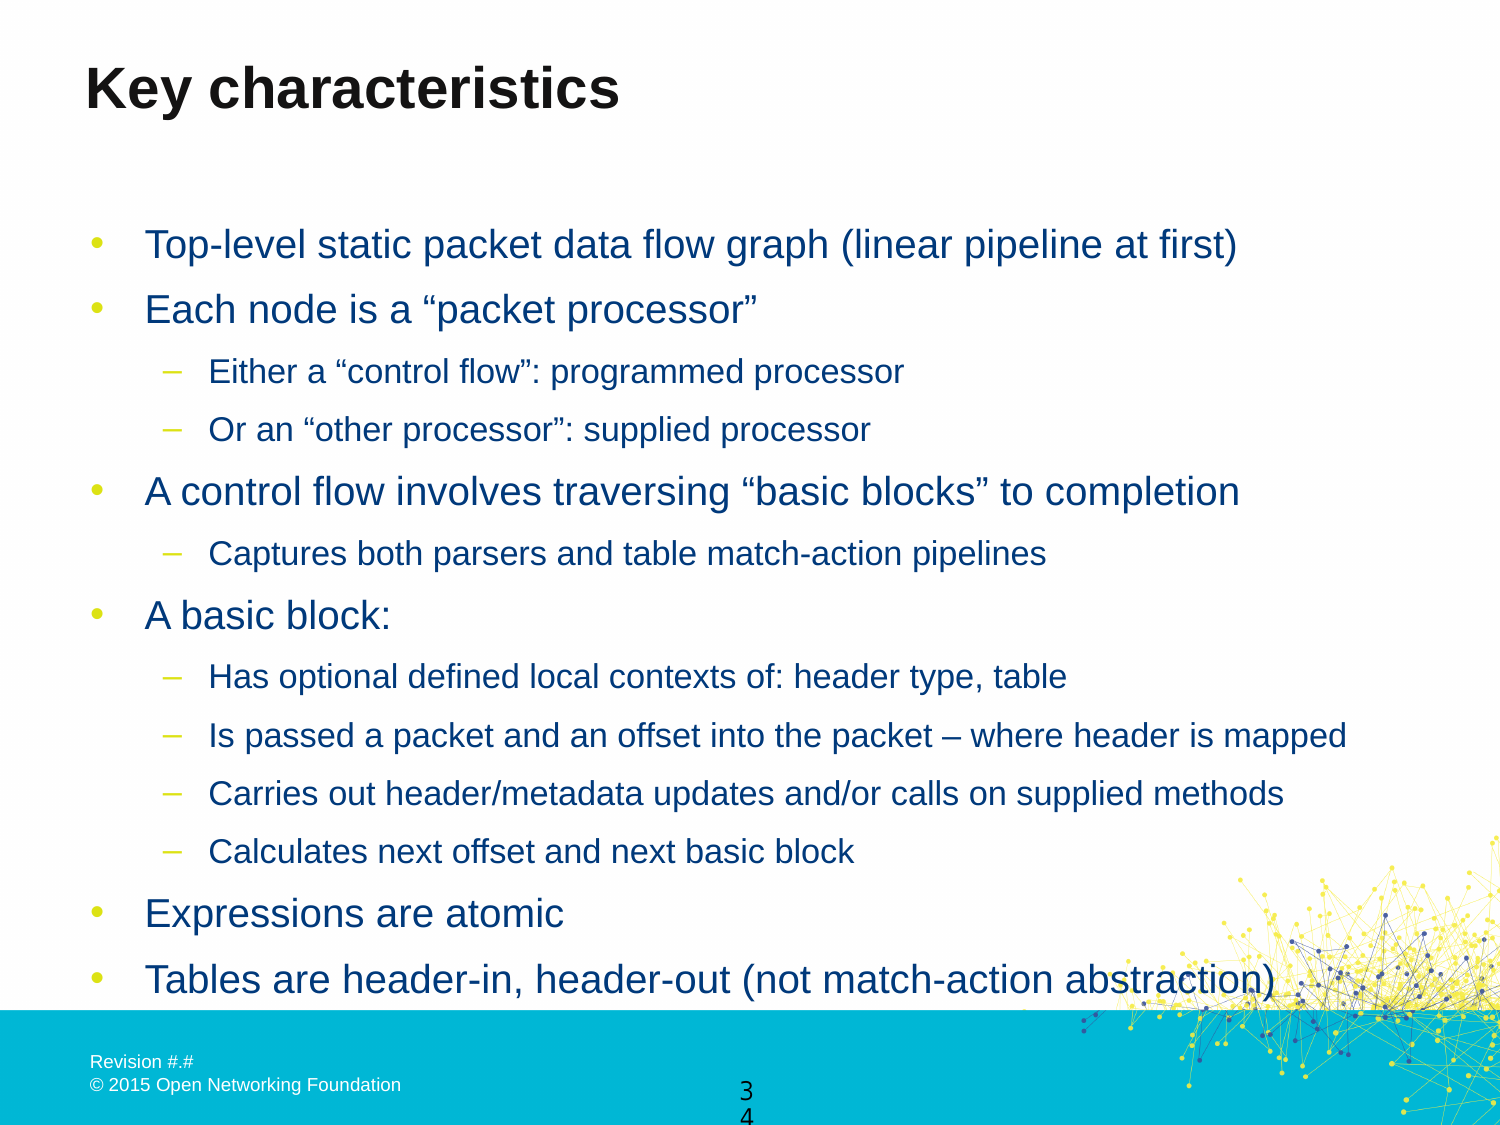

# Key characteristics
Top-level static packet data flow graph (linear pipeline at first)
Each node is a “packet processor”
Either a “control flow”: programmed processor
Or an “other processor”: supplied processor
A control flow involves traversing “basic blocks” to completion
Captures both parsers and table match-action pipelines
A basic block:
Has optional defined local contexts of: header type, table
Is passed a packet and an offset into the packet – where header is mapped
Carries out header/metadata updates and/or calls on supplied methods
Calculates next offset and next basic block
Expressions are atomic
Tables are header-in, header-out (not match-action abstraction)

34